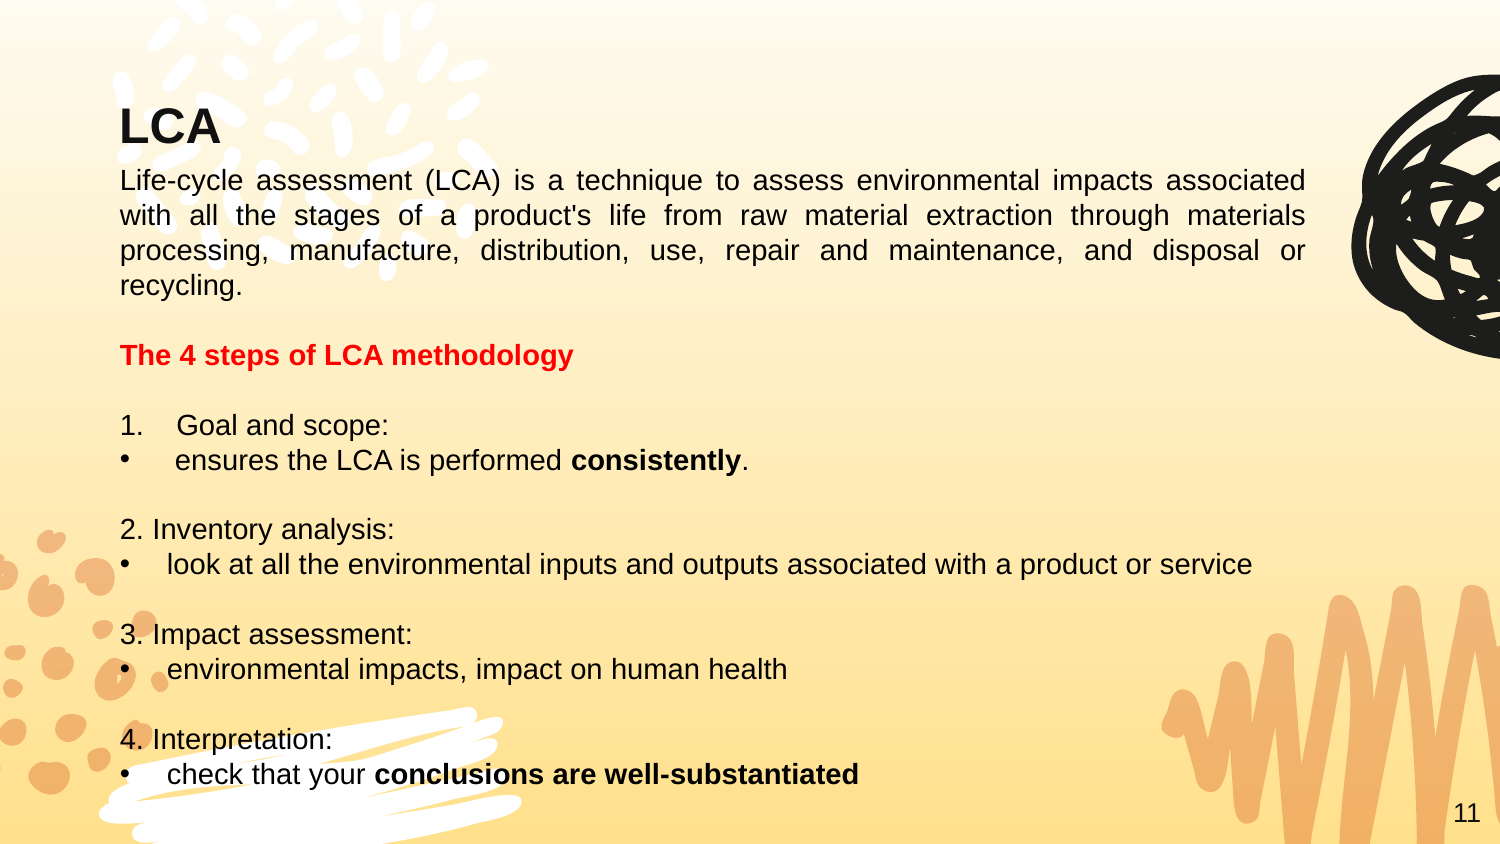

# LCA

Life-cycle assessment (LCA) is a technique to assess environmental impacts associated with all the stages of a product's life from raw material extraction through materials processing, manufacture, distribution, use, repair and maintenance, and disposal or recycling.

The 4 steps of LCA methodology

Goal and scope:
 ensures the LCA is performed consistently.

2. Inventory analysis:
look at all the environmental inputs and outputs associated with a product or service

3. Impact assessment:
environmental impacts, impact on human health

4. Interpretation:
check that your conclusions are well-substantiated
11